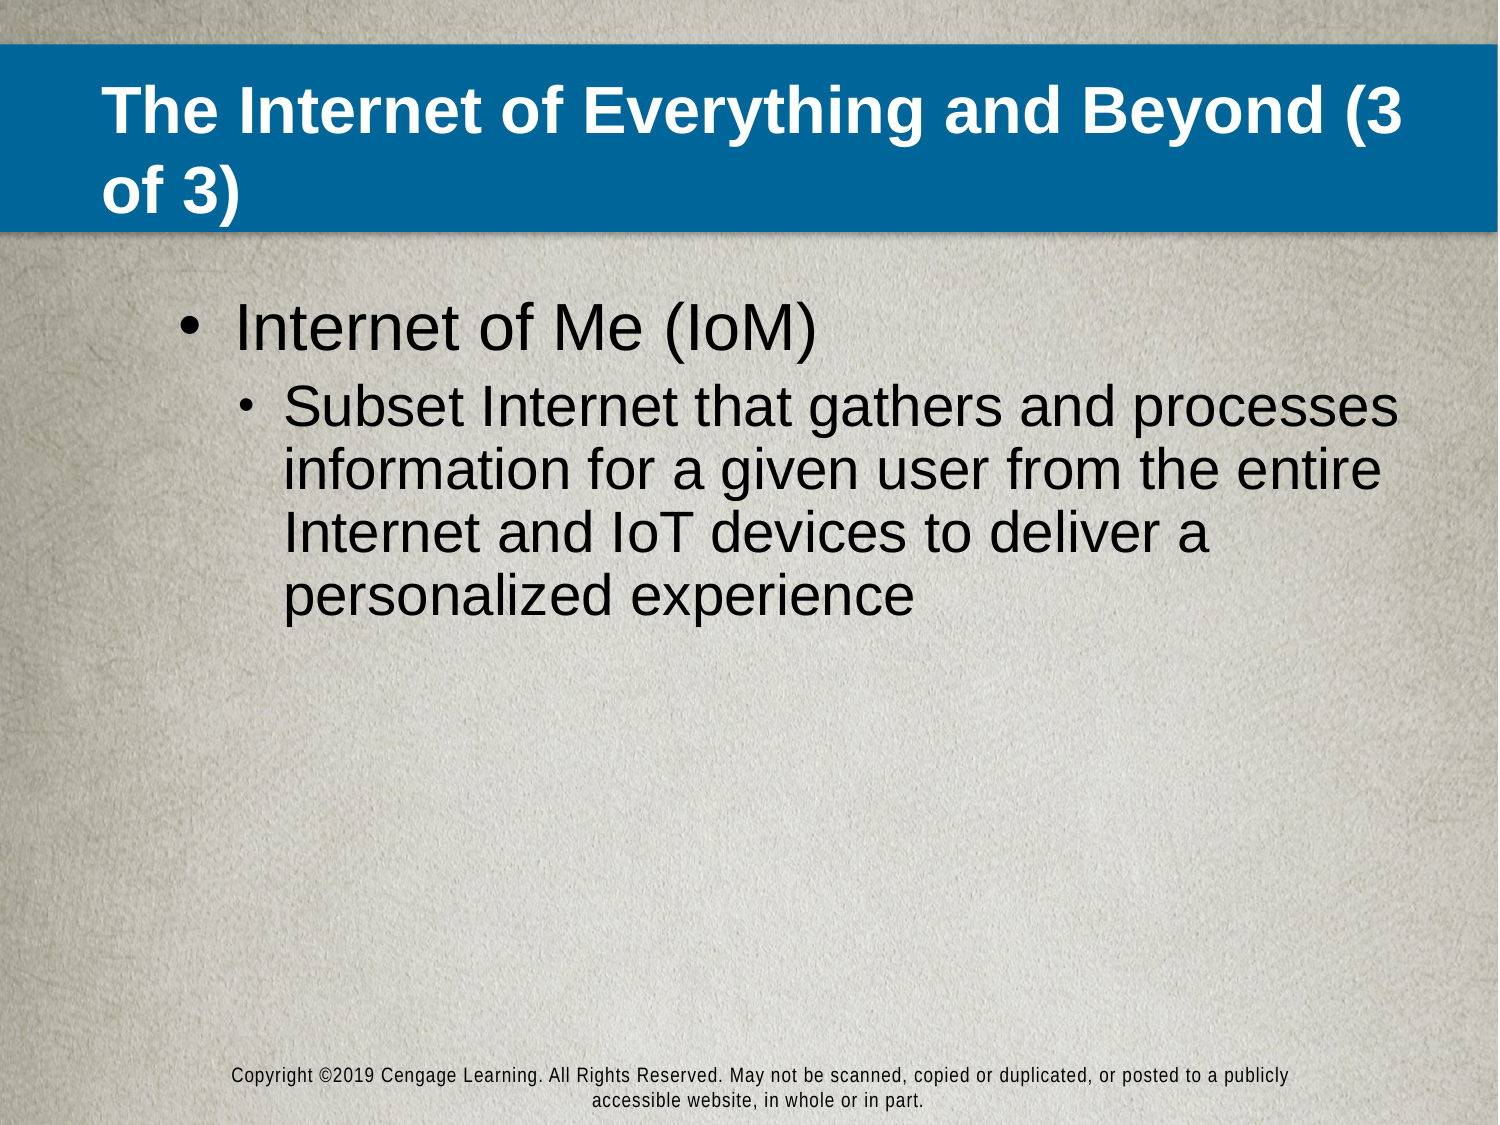

# The Internet of Everything and Beyond (3 of 3)
Internet of Me (IoM)
Subset Internet that gathers and processes information for a given user from the entire Internet and IoT devices to deliver a personalized experience